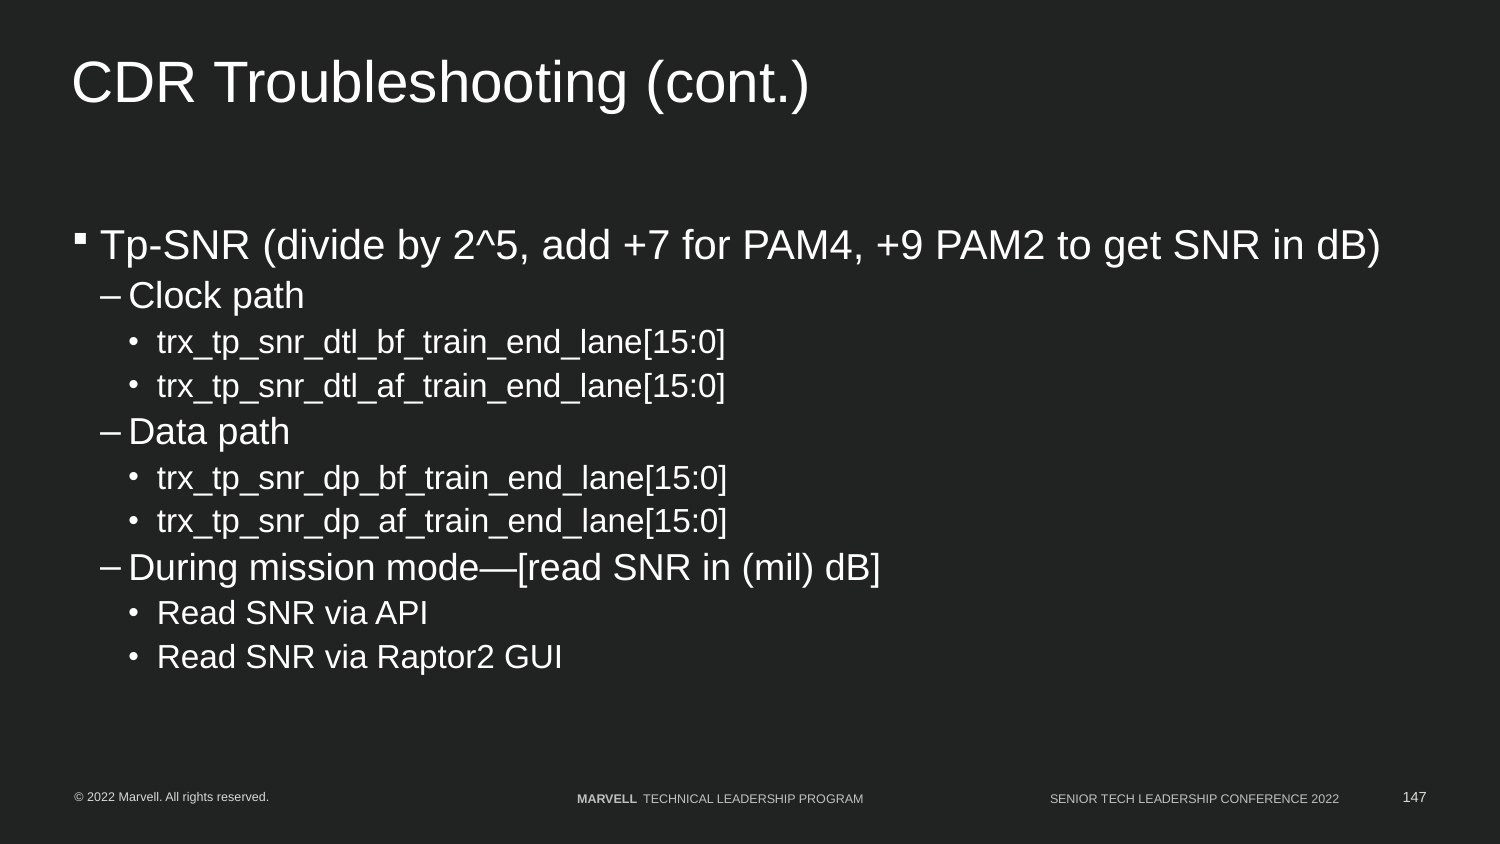

# CDR Troubleshooting (cont.)
Tp-SNR (divide by 2^5, add +7 for PAM4, +9 PAM2 to get SNR in dB)
Clock path
trx_tp_snr_dtl_bf_train_end_lane[15:0]
trx_tp_snr_dtl_af_train_end_lane[15:0]
Data path
trx_tp_snr_dp_bf_train_end_lane[15:0]
trx_tp_snr_dp_af_train_end_lane[15:0]
During mission mode—[read SNR in (mil) dB]
Read SNR via API
Read SNR via Raptor2 GUI